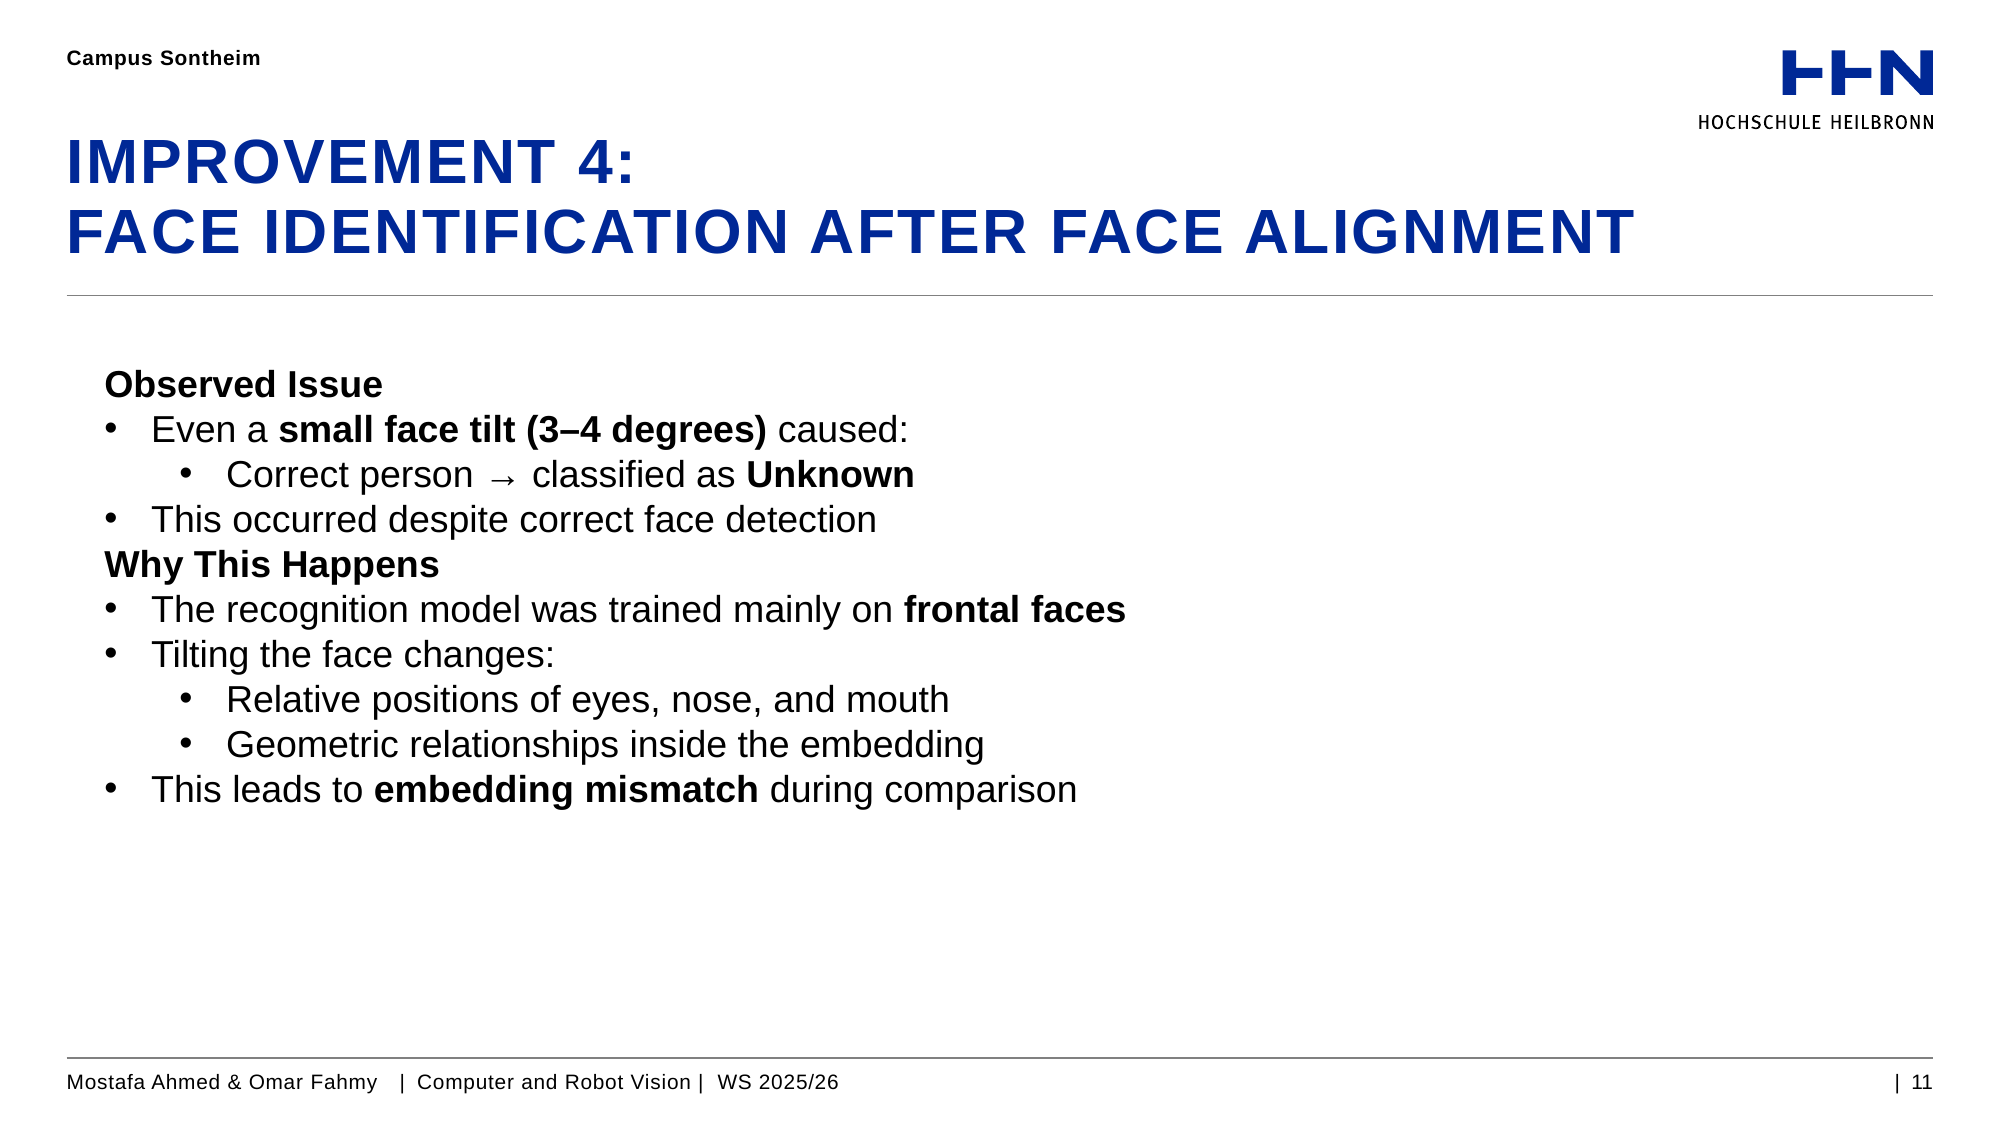

Campus Sontheim
# Improvement 4: FACE IDENTIFICATION after face alignment
Observed Issue
Even a small face tilt (3–4 degrees) caused:
Correct person → classified as Unknown
This occurred despite correct face detection
Why This Happens
The recognition model was trained mainly on frontal faces
Tilting the face changes:
Relative positions of eyes, nose, and mouth
Geometric relationships inside the embedding
This leads to embedding mismatch during comparison

Mostafa Ahmed & Omar Fahmy | Computer and Robot Vision |  WS 2025/26
|  11